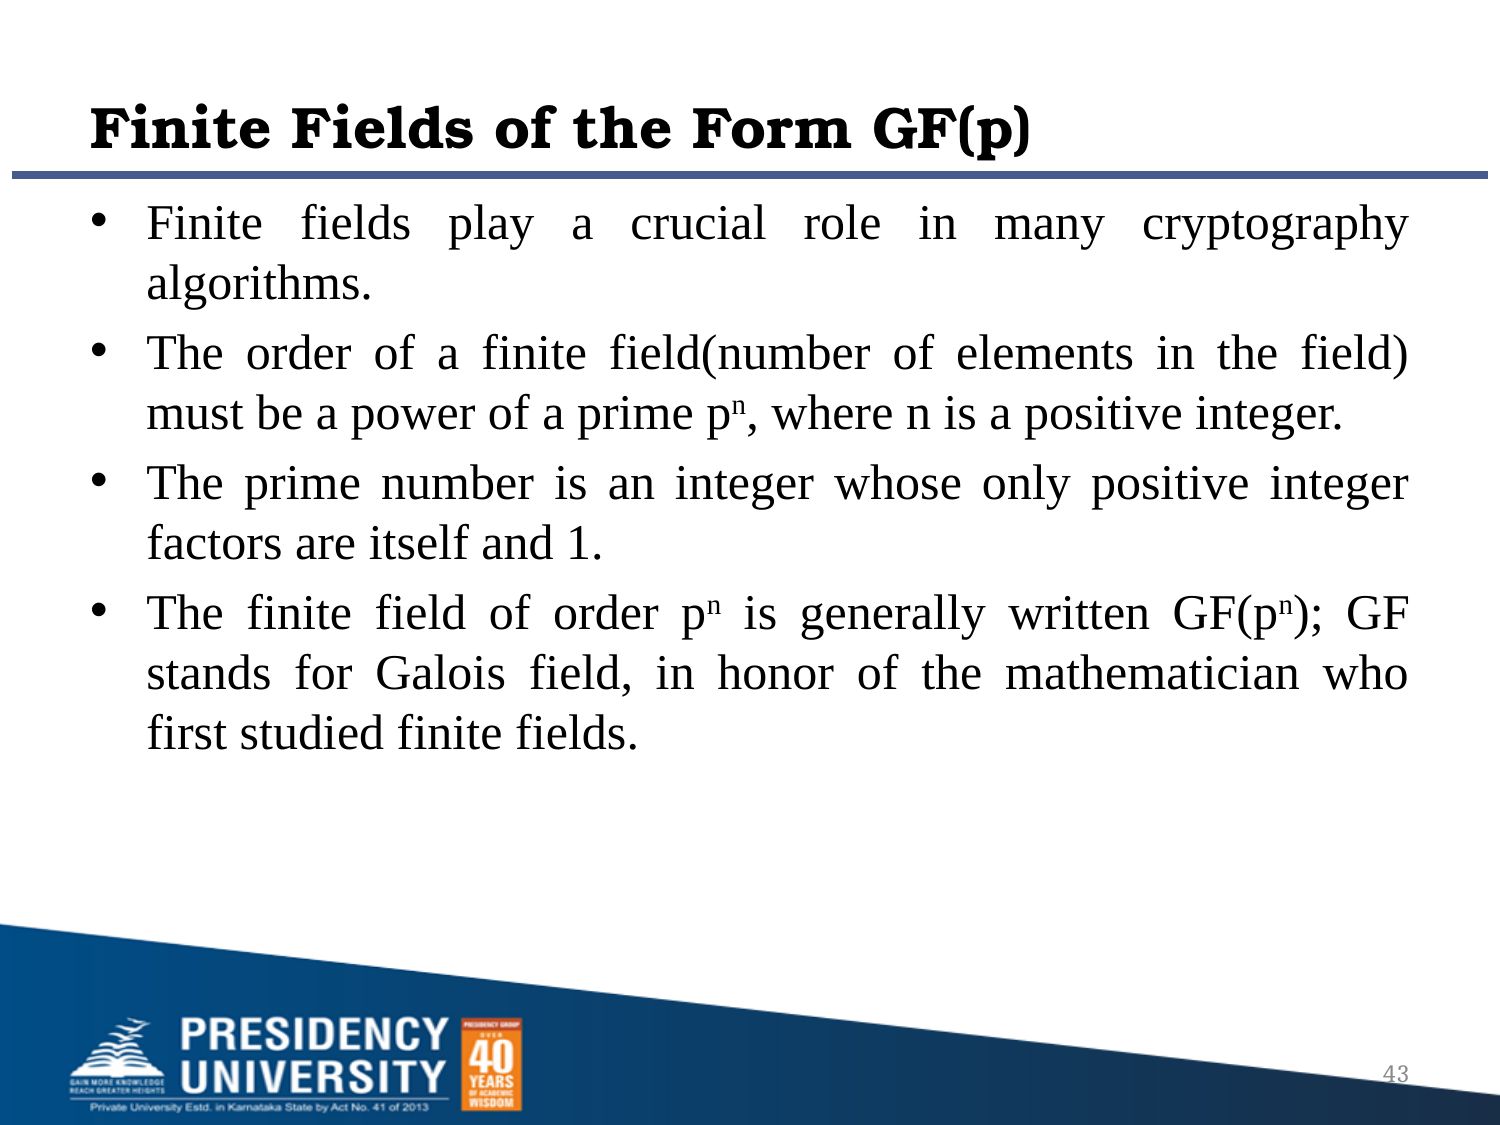

# Finite Fields of the Form GF(p)
Finite fields play a crucial role in many cryptography algorithms.
The order of a finite field(number of elements in the field) must be a power of a prime pn, where n is a positive integer.
The prime number is an integer whose only positive integer factors are itself and 1.
The finite field of order pn is generally written GF(pn); GF stands for Galois field, in honor of the mathematician who first studied finite fields.

43